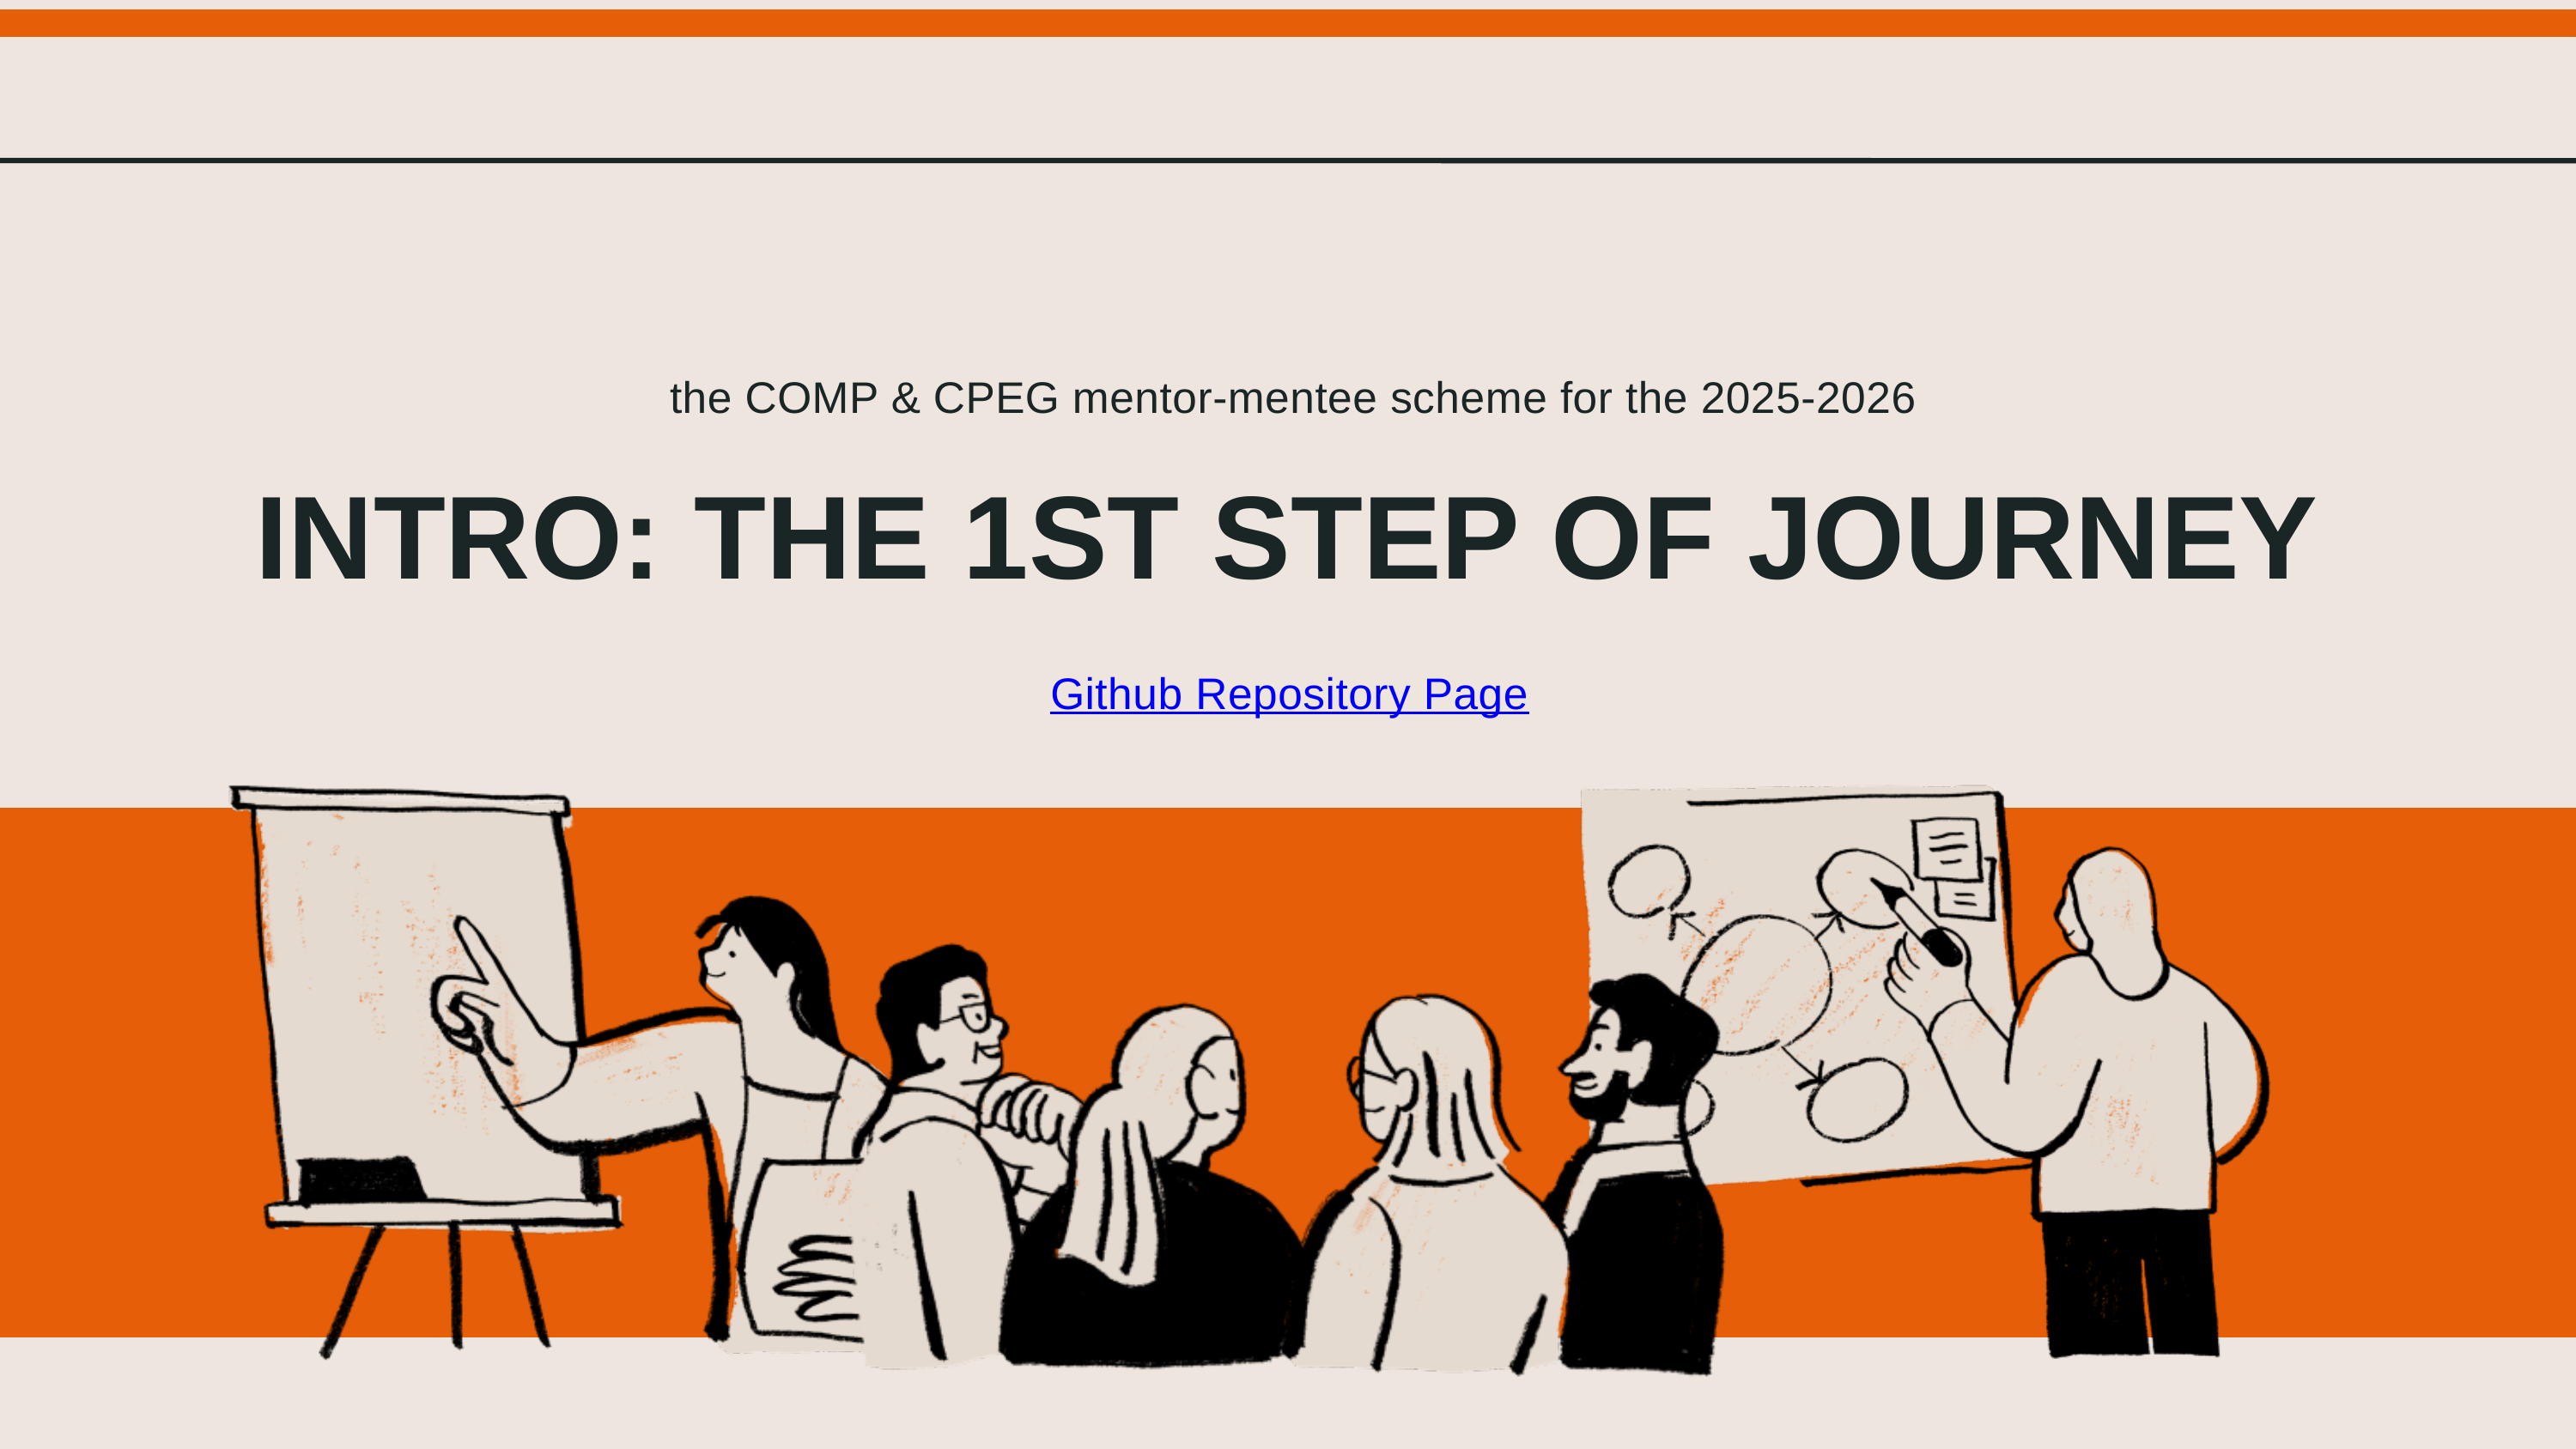

the COMP & CPEG mentor-mentee scheme for the 2025-2026
INTRO: THE 1ST STEP OF JOURNEY
Github Repository Page